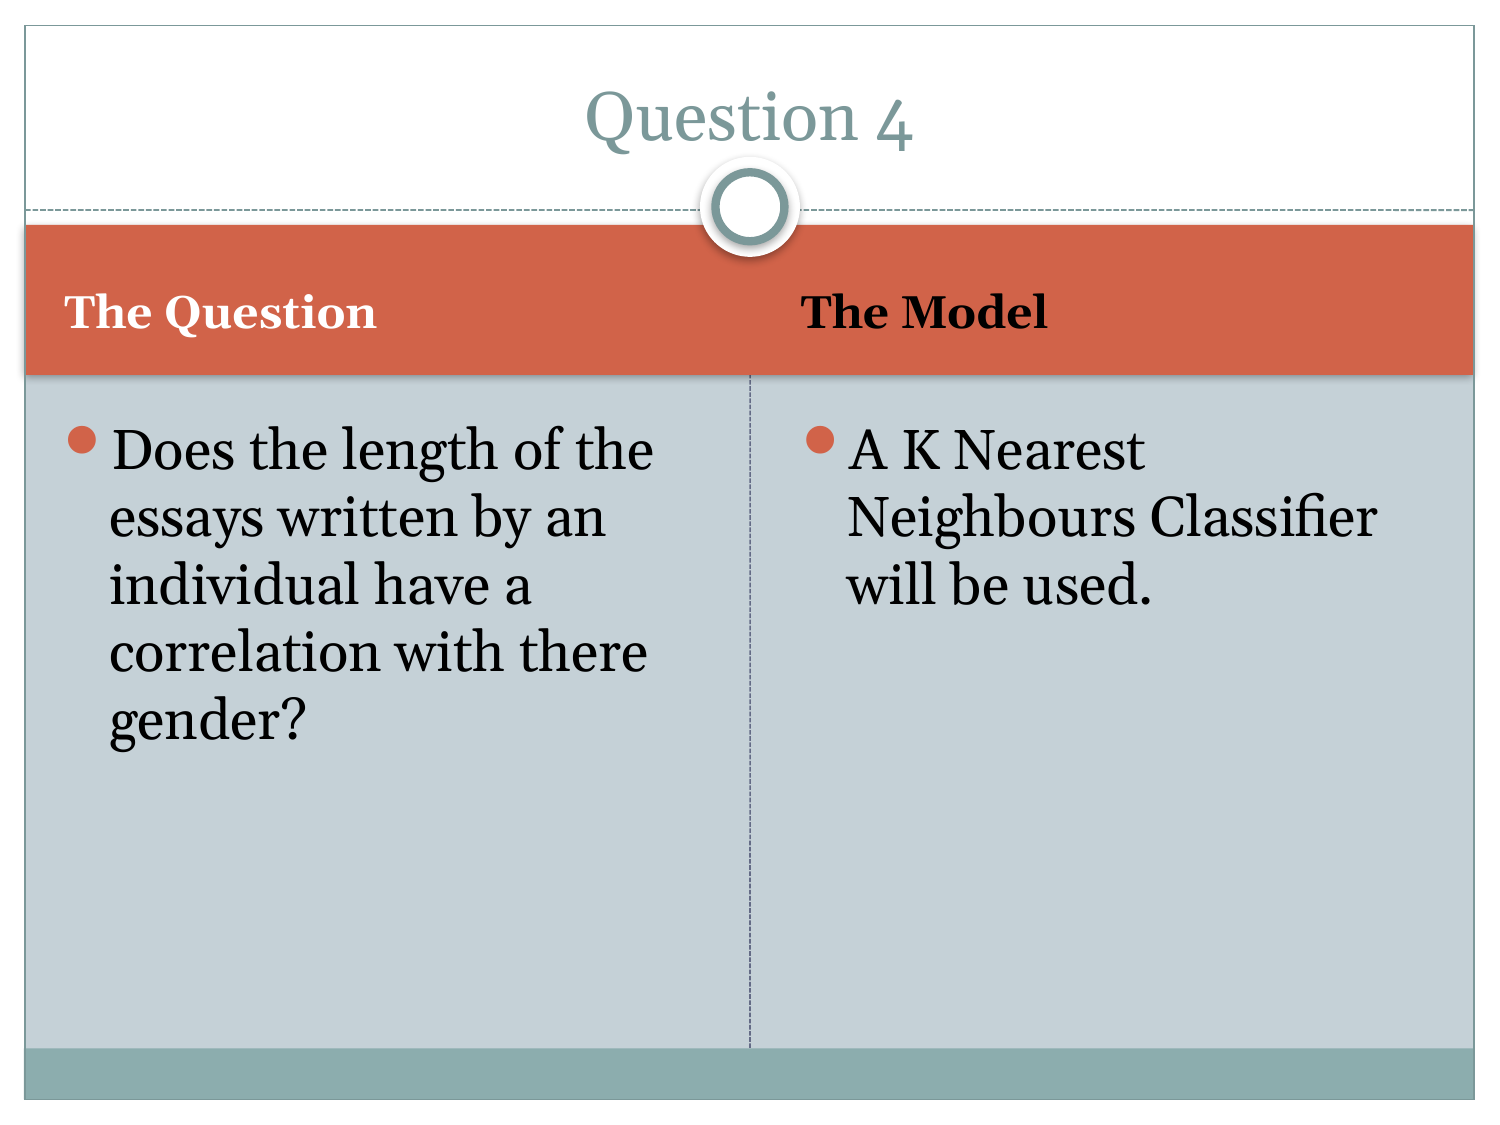

# Question 4
The Question
The Model
Does the length of the essays written by an individual have a correlation with there gender?
A K Nearest Neighbours Classifier will be used.